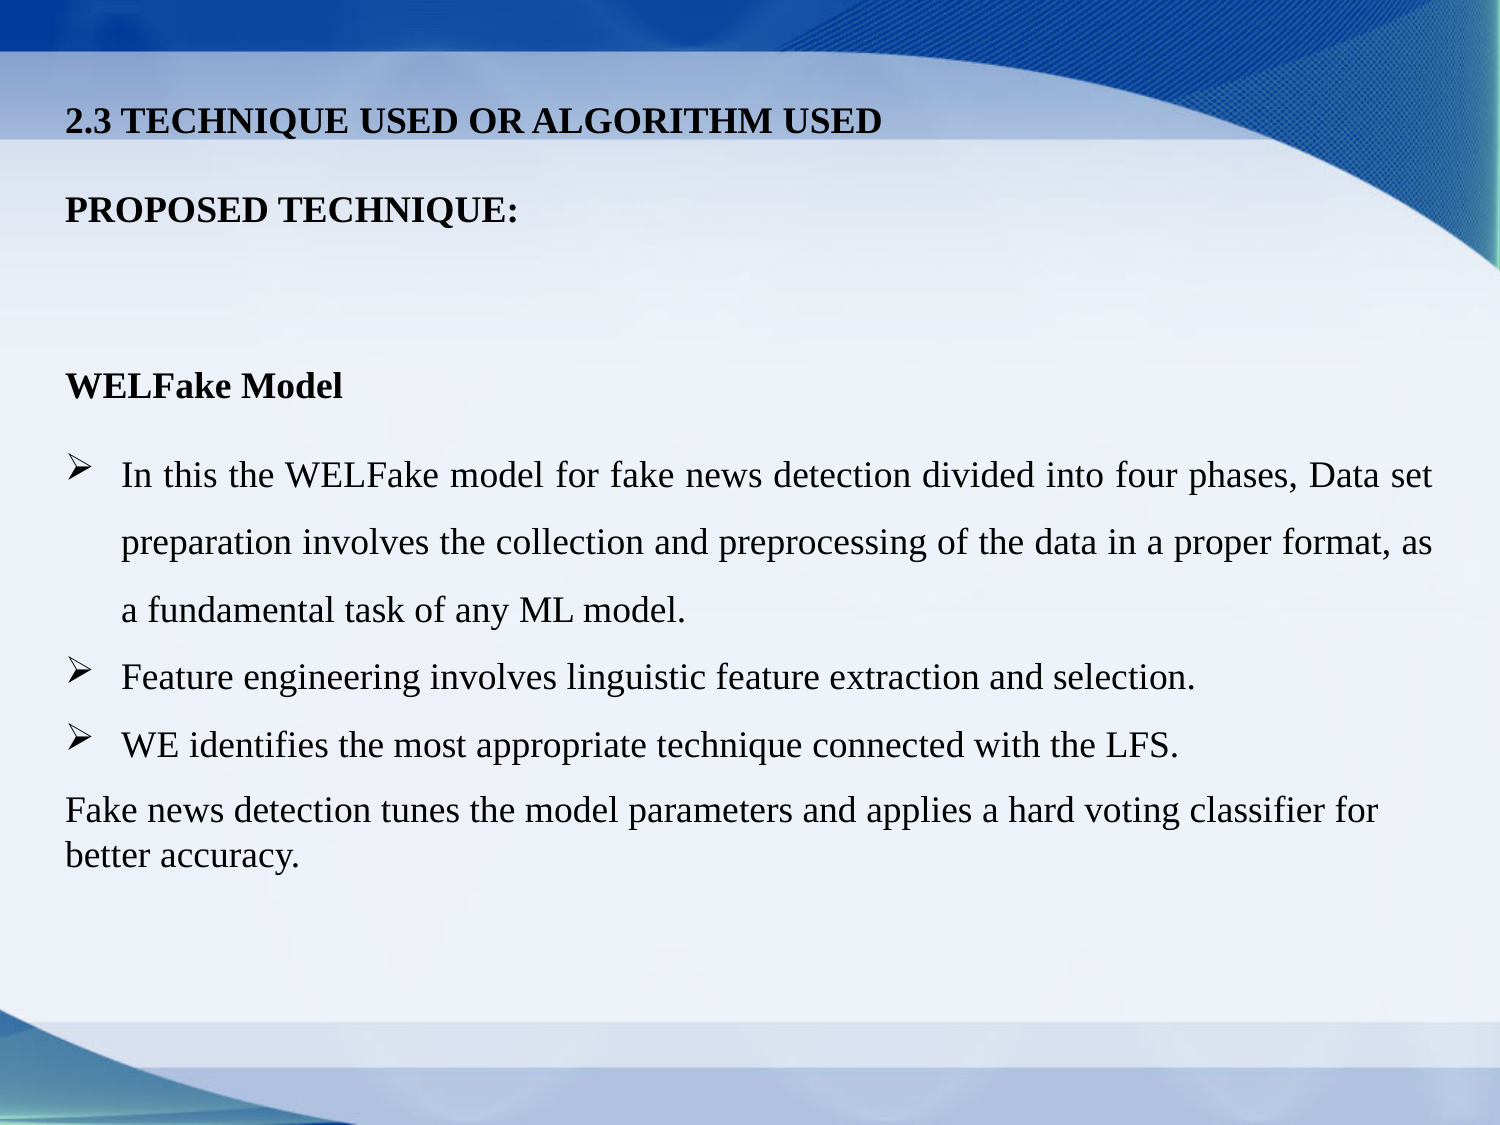

2.3 TECHNIQUE USED OR ALGORITHM USED
PROPOSED TECHNIQUE:

WELFake Model
In this the WELFake model for fake news detection divided into four phases, Data set preparation involves the collection and preprocessing of the data in a proper format, as a fundamental task of any ML model.
Feature engineering involves linguistic feature extraction and selection.
WE identifies the most appropriate technique connected with the LFS.
Fake news detection tunes the model parameters and applies a hard voting classifier for better accuracy.